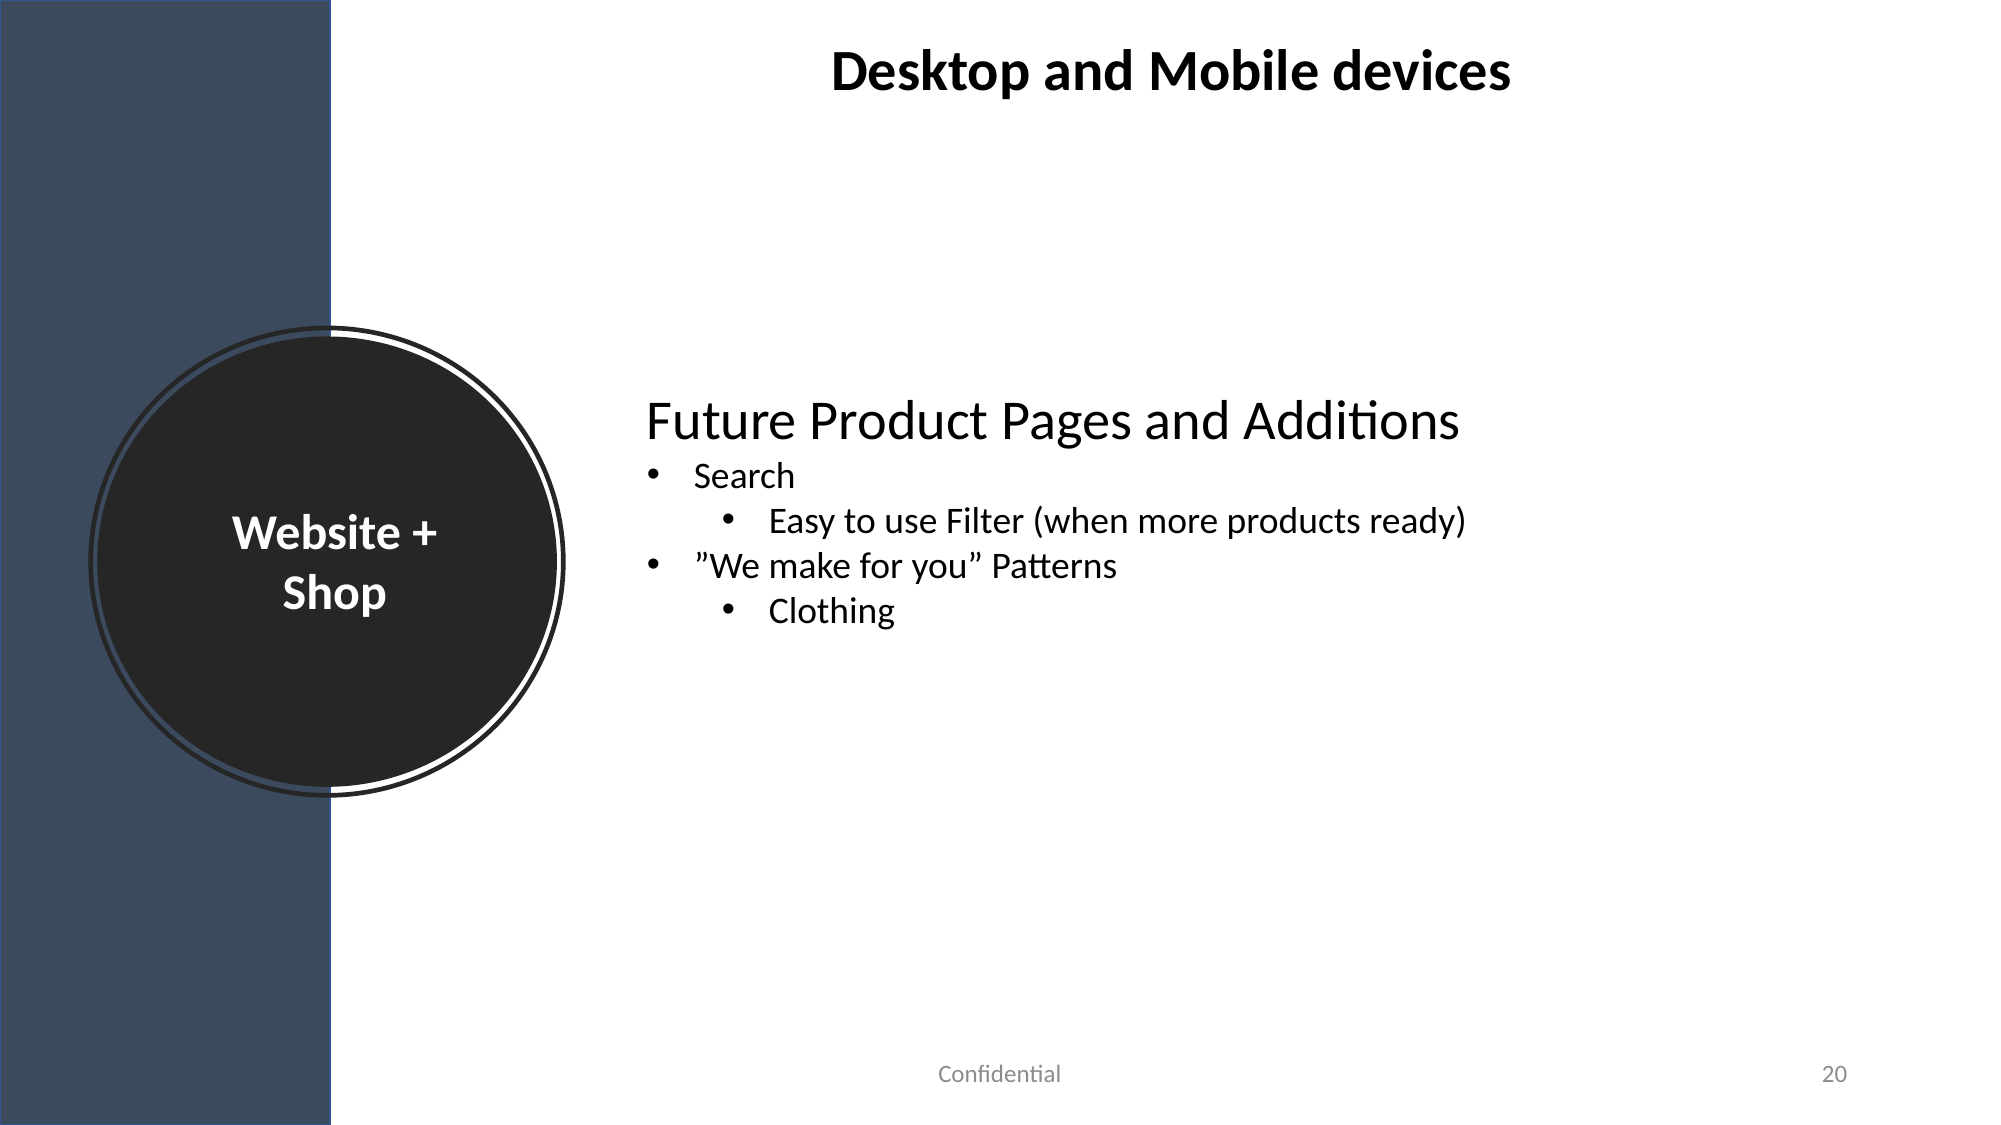

Desktop and Mobile devices

Future Product Pages and Additions
Search
Easy to use Filter (when more products ready)
”We make for you” Patterns
Clothing

Website + Shop
Confidential
20